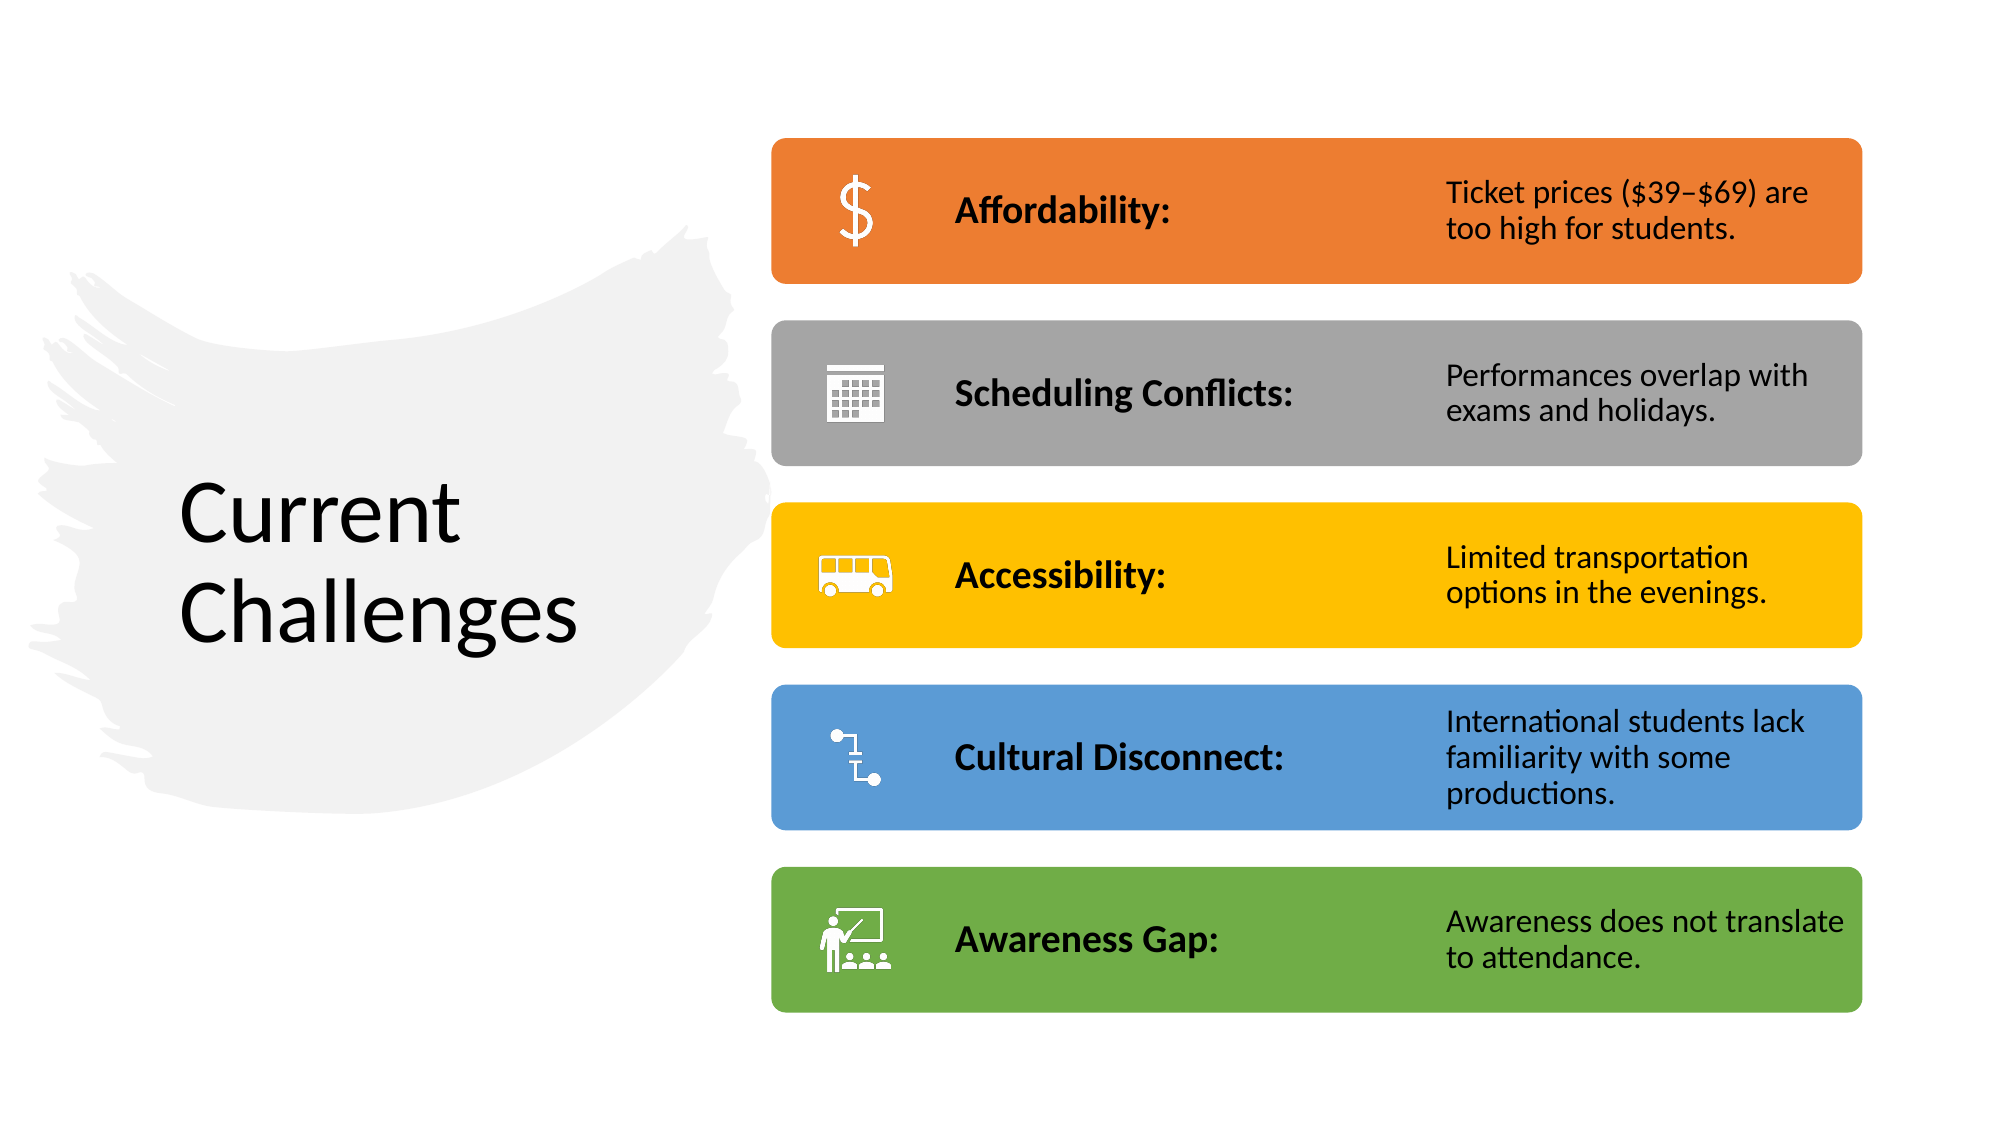

# Current Challenges
Affordability:
Ticket prices ($39–$69) are too high for students.
Scheduling Conflicts:
Performances overlap with exams and holidays.
Accessibility:
Limited transportation options in the evenings.
Cultural Disconnect:
International students lack familiarity with some productions.
Awareness Gap:
Awareness does not translate to attendance.